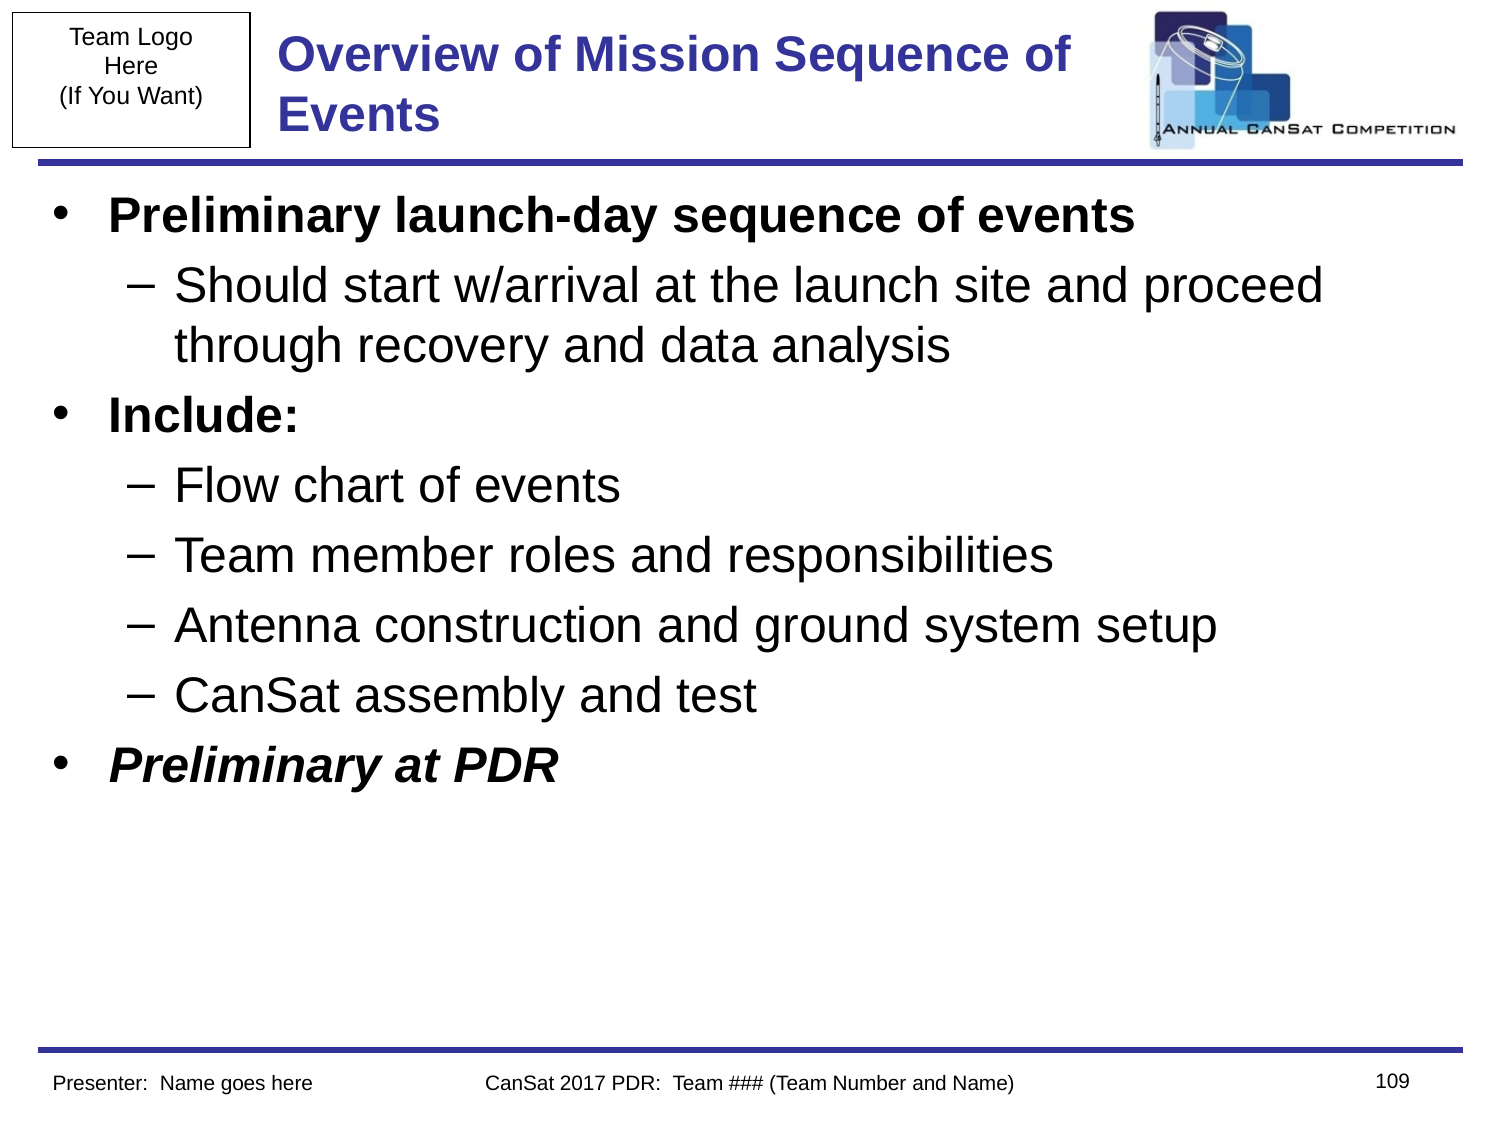

# Overview of Mission Sequence of Events
Preliminary launch-day sequence of events
Should start w/arrival at the launch site and proceed through recovery and data analysis
Include:
Flow chart of events
Team member roles and responsibilities
Antenna construction and ground system setup
CanSat assembly and test
Preliminary at PDR

109
Presenter:  Name goes here
CanSat 2017 PDR:  Team ### (Team Number and Name)